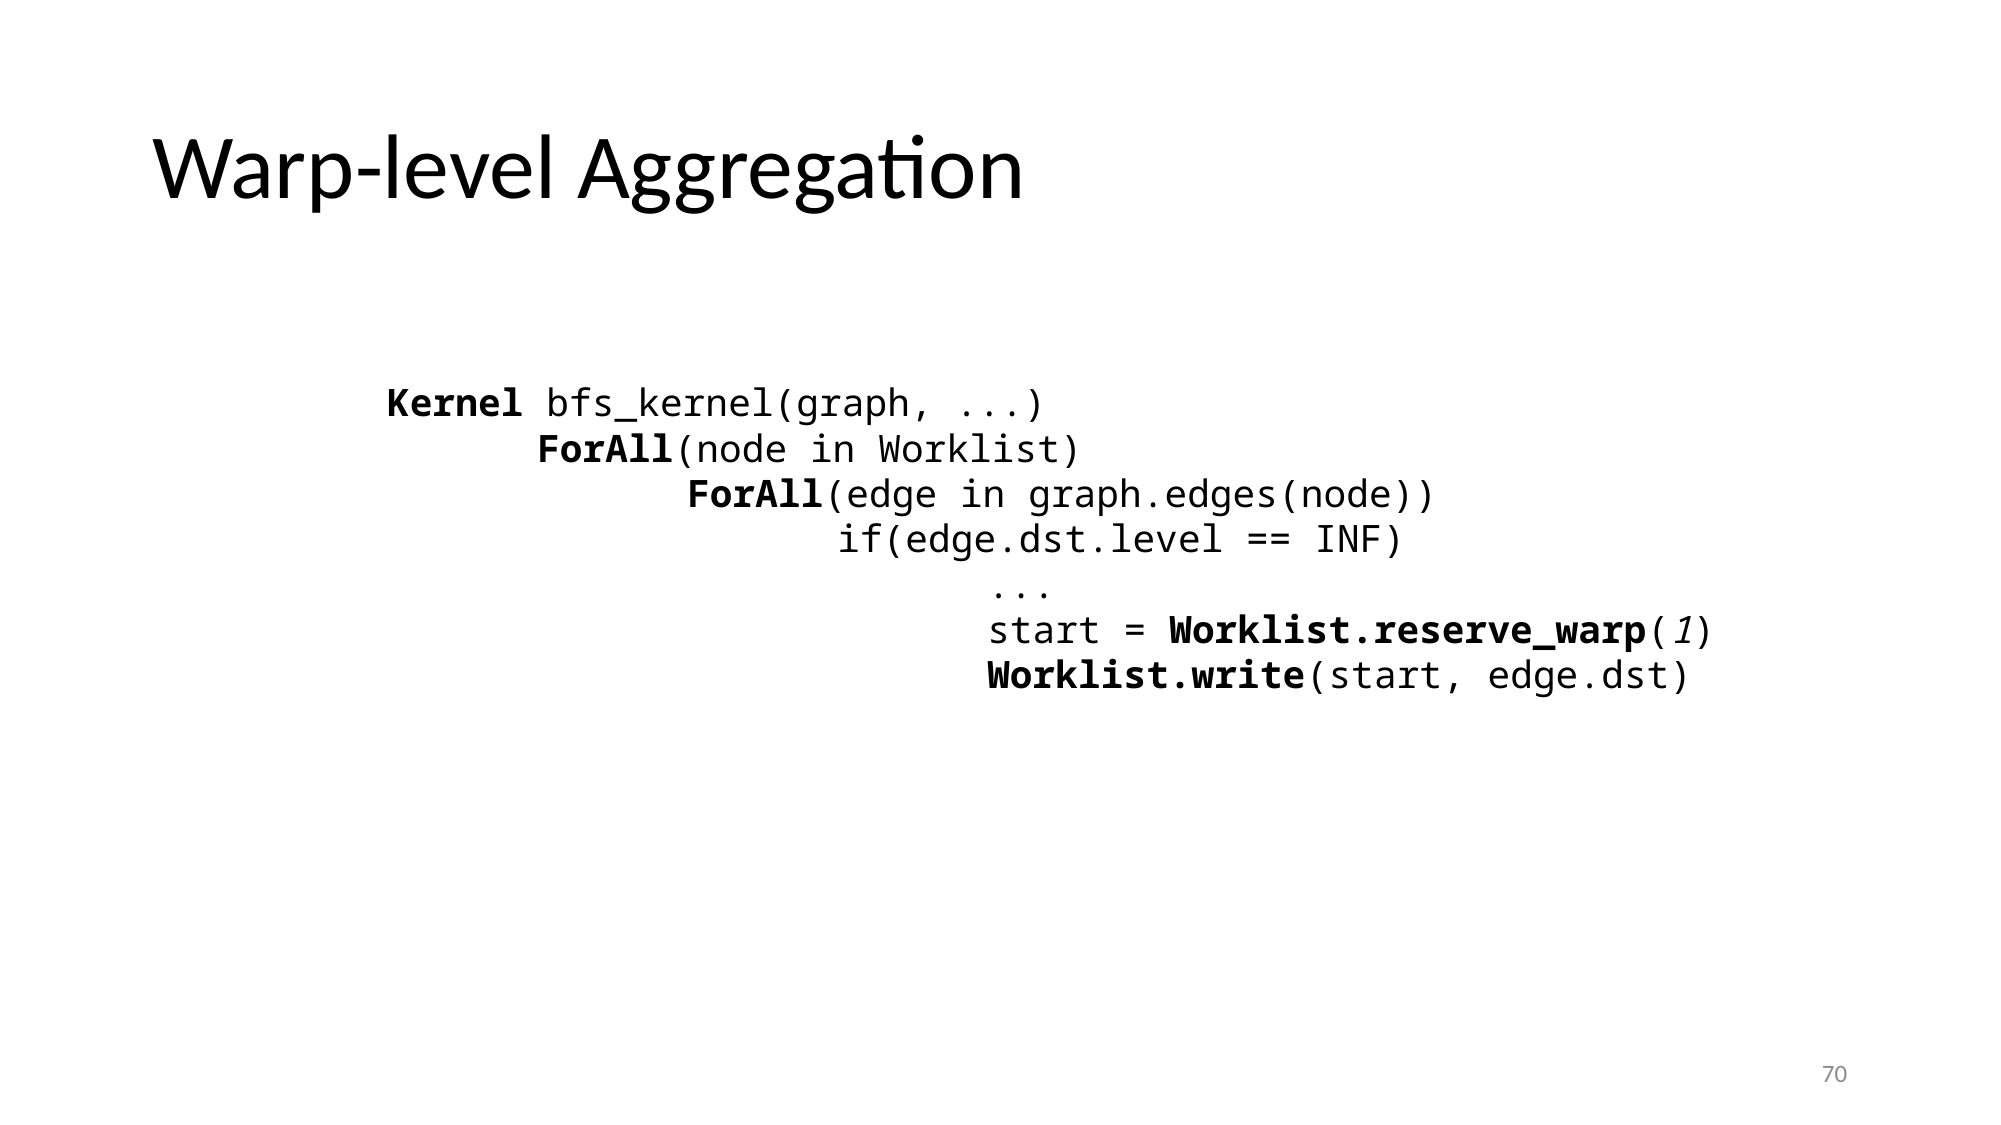

Warp-level Aggregation
Kernel bfs_kernel(graph, ...)
	ForAll(node in Worklist)
		ForAll(edge in graph.edges(node))
			if(edge.dst.level == INF)
				...
				start = Worklist.reserve_warp(1)
				Worklist.write(start, edge.dst)
70